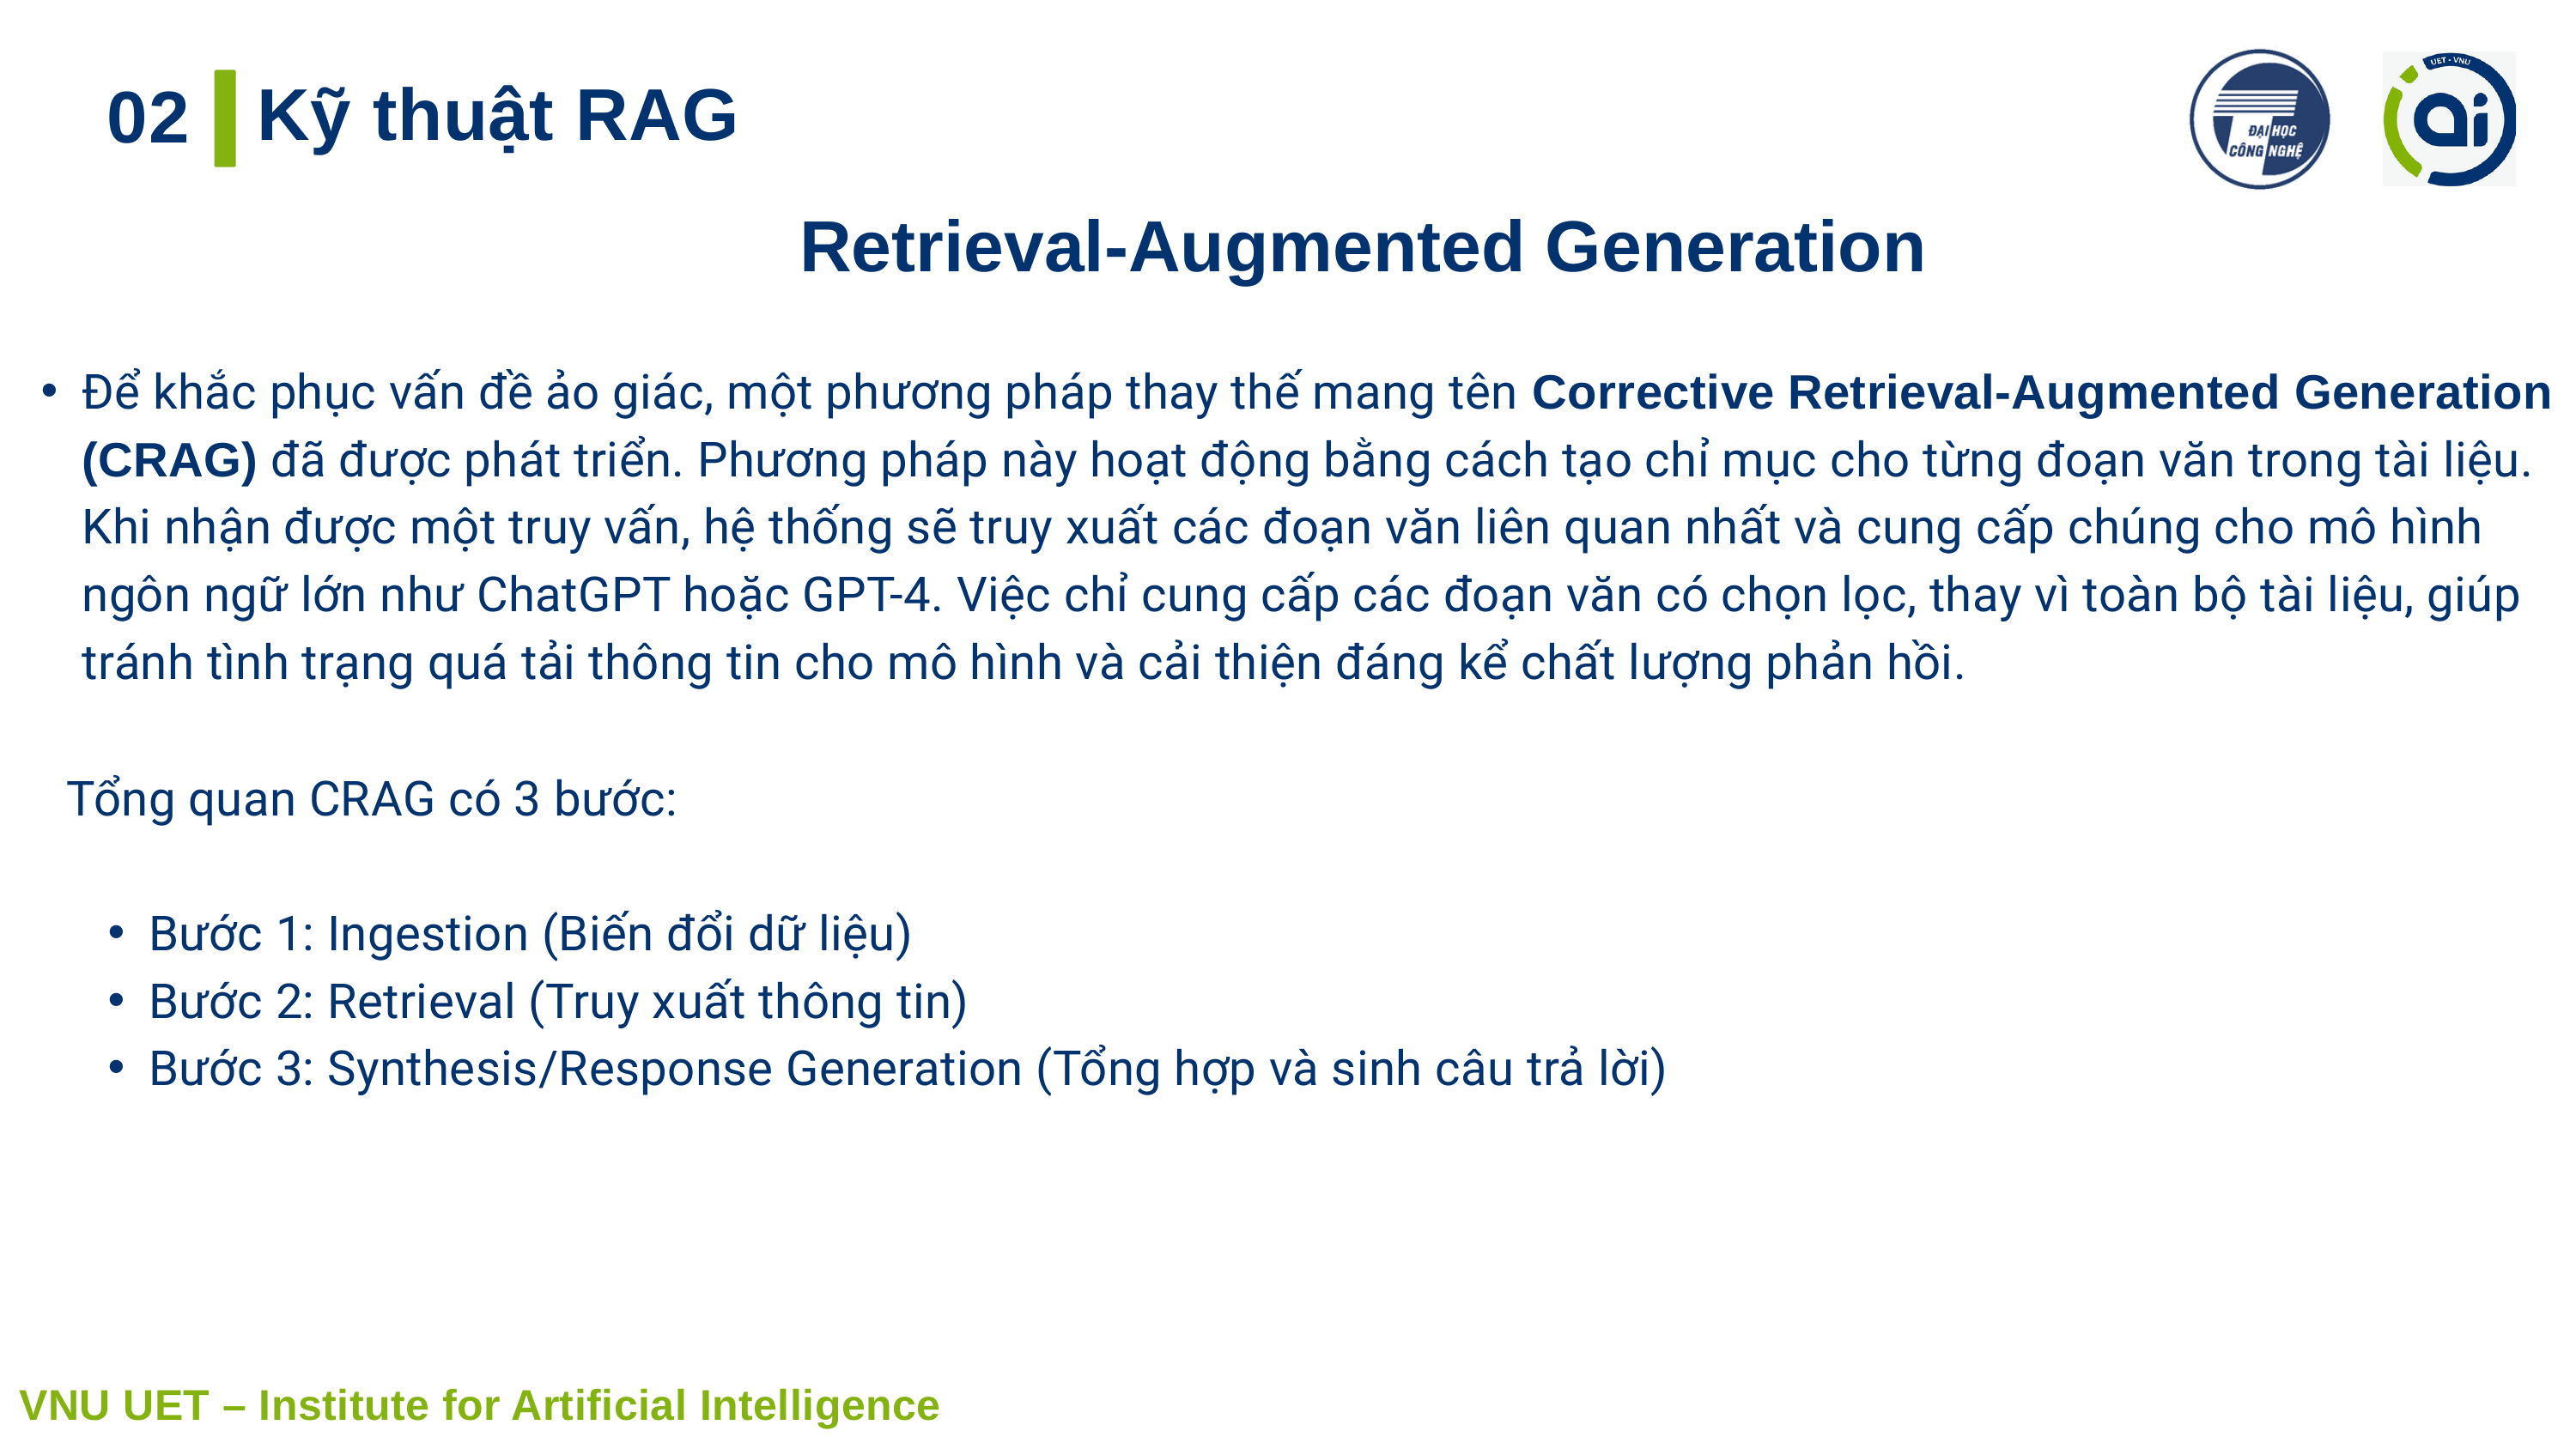

Kỹ thuật RAG

02

Retrieval-Augmented Generation
Để khắc phục vấn đề ảo giác, một phương pháp thay thế mang tên Corrective Retrieval-Augmented Generation (CRAG) đã được phát triển. Phương pháp này hoạt động bằng cách tạo chỉ mục cho từng đoạn văn trong tài liệu. Khi nhận được một truy vấn, hệ thống sẽ truy xuất các đoạn văn liên quan nhất và cung cấp chúng cho mô hình ngôn ngữ lớn như ChatGPT hoặc GPT-4. Việc chỉ cung cấp các đoạn văn có chọn lọc, thay vì toàn bộ tài liệu, giúp tránh tình trạng quá tải thông tin cho mô hình và cải thiện đáng kể chất lượng phản hồi.

Tổng quan CRAG có 3 bước:

Bước 1: Ingestion (Biến đổi dữ liệu)
Bước 2: Retrieval (Truy xuất thông tin)
Bước 3: Synthesis/Response Generation (Tổng hợp và sinh câu trả lời)

 VNU UET – Institute for Artificial Intelligence